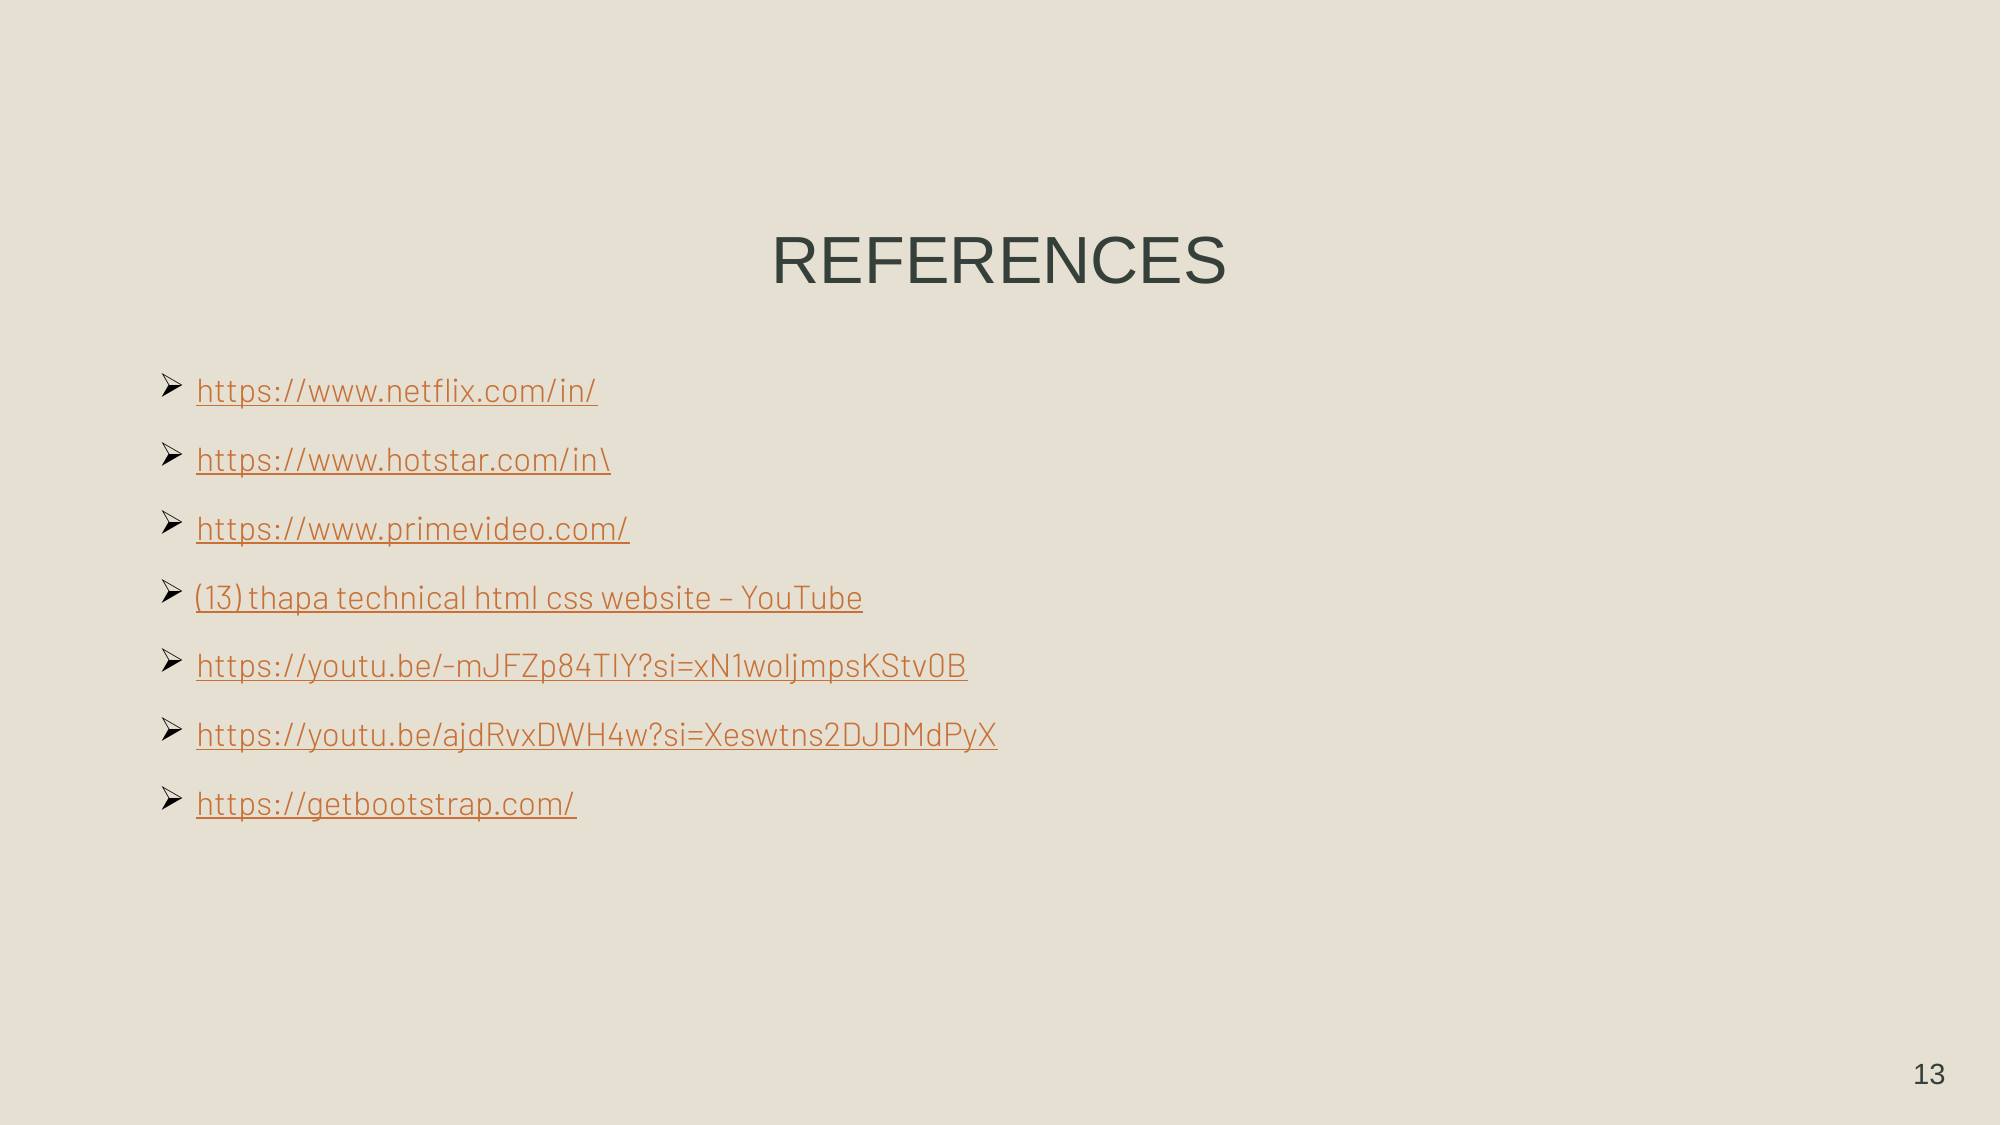

# REFERENCES
https://www.netflix.com/in/
https://www.hotstar.com/in\
https://www.primevideo.com/
(13) thapa technical html css website – YouTube
https://youtu.be/-mJFZp84TIY?si=xN1woljmpsKStv0B
https://youtu.be/ajdRvxDWH4w?si=Xeswtns2DJDMdPyX
https://getbootstrap.com/

13